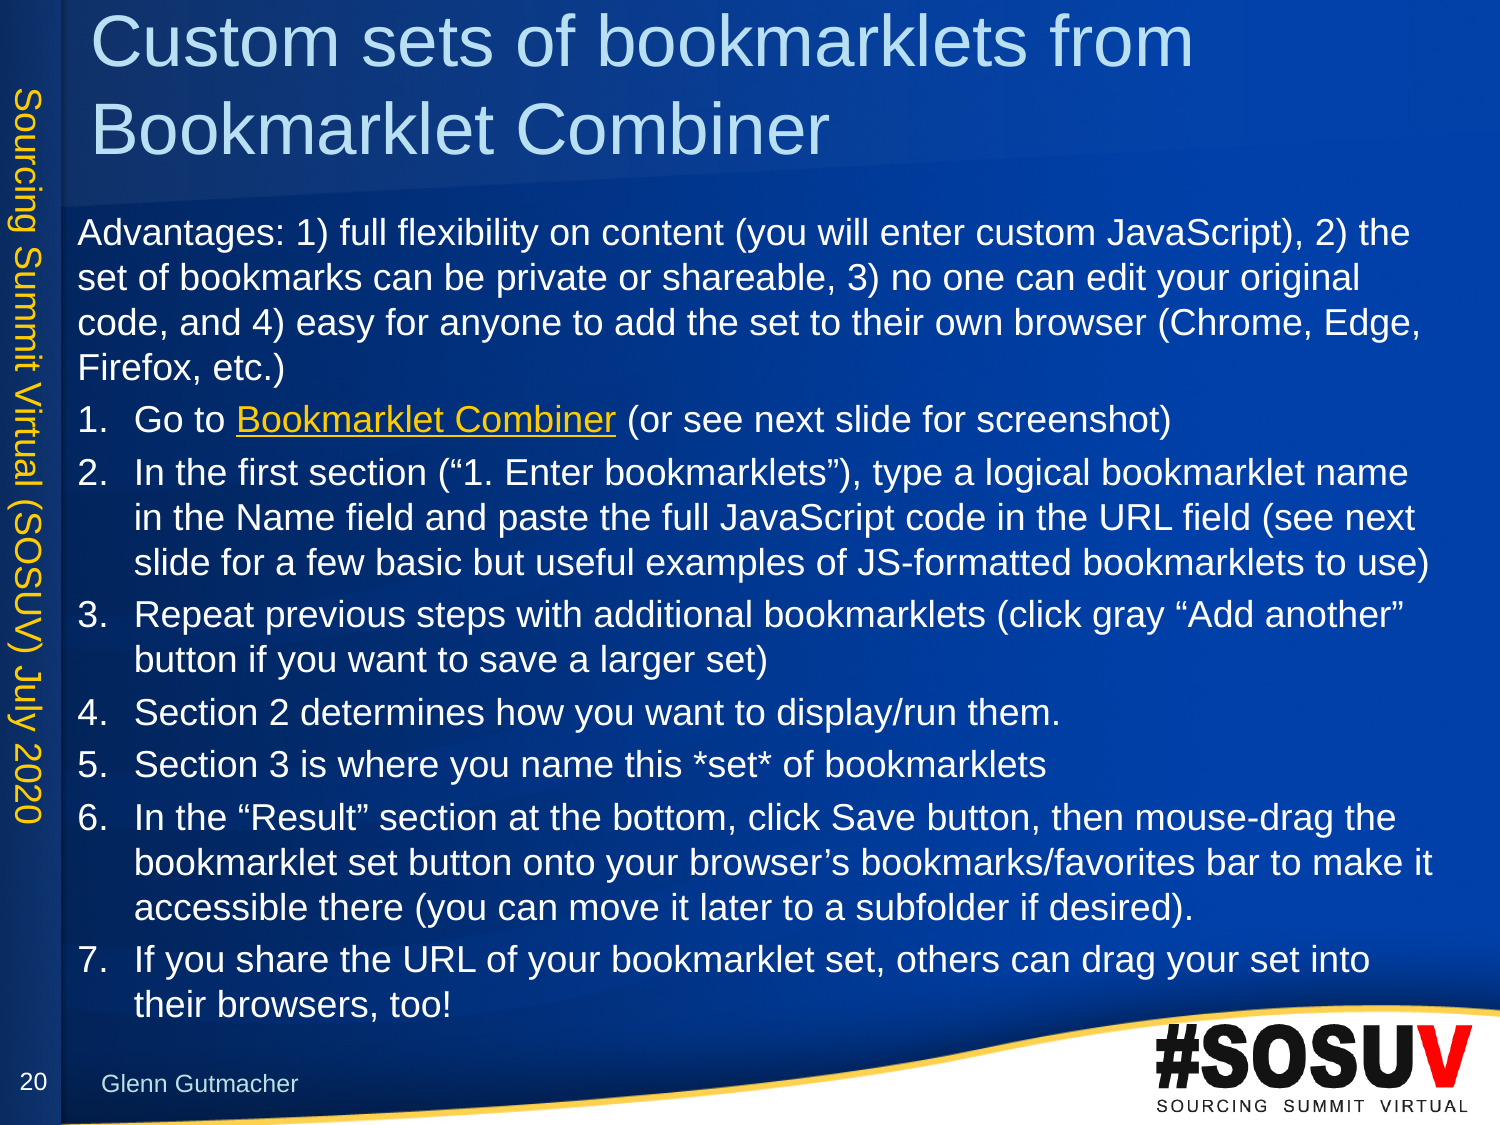

# Custom sets of bookmarklets from Bookmarklet Combiner
Advantages: 1) full flexibility on content (you will enter custom JavaScript), 2) the set of bookmarks can be private or shareable, 3) no one can edit your original code, and 4) easy for anyone to add the set to their own browser (Chrome, Edge, Firefox, etc.)
Go to Bookmarklet Combiner (or see next slide for screenshot)
In the first section (“1. Enter bookmarklets”), type a logical bookmarklet name in the Name field and paste the full JavaScript code in the URL field (see next slide for a few basic but useful examples of JS-formatted bookmarklets to use)
Repeat previous steps with additional bookmarklets (click gray “Add another” button if you want to save a larger set)
Section 2 determines how you want to display/run them.
Section 3 is where you name this *set* of bookmarklets
In the “Result” section at the bottom, click Save button, then mouse-drag the bookmarklet set button onto your browser’s bookmarks/favorites bar to make it accessible there (you can move it later to a subfolder if desired).
If you share the URL of your bookmarklet set, others can drag your set into their browsers, too!
20